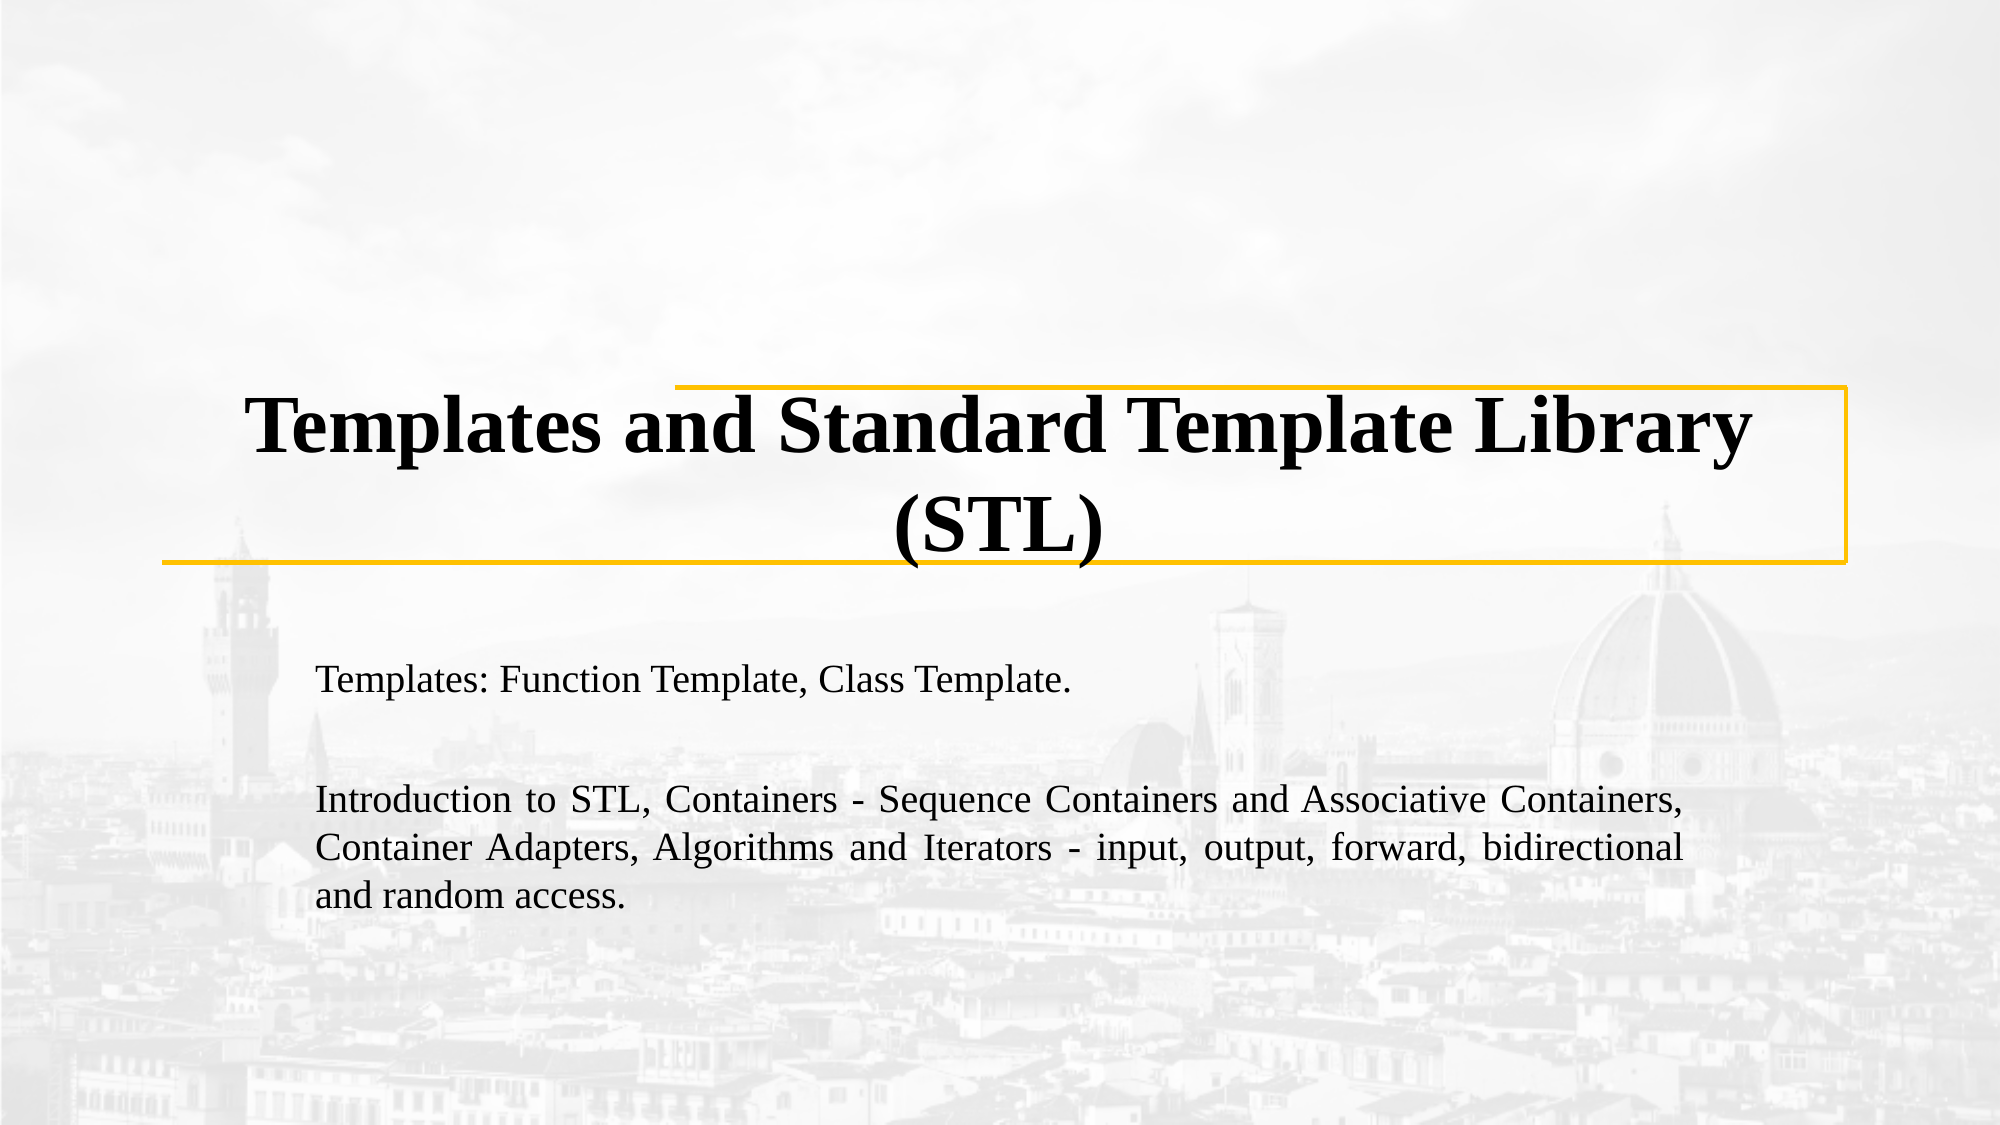

# Templates and Standard Template Library (STL)
Templates: Function Template, Class Template.

Introduction to STL, Containers - Sequence Containers and Associative Containers, Container Adapters, Algorithms and Iterators - input, output, forward, bidirectional and random access.